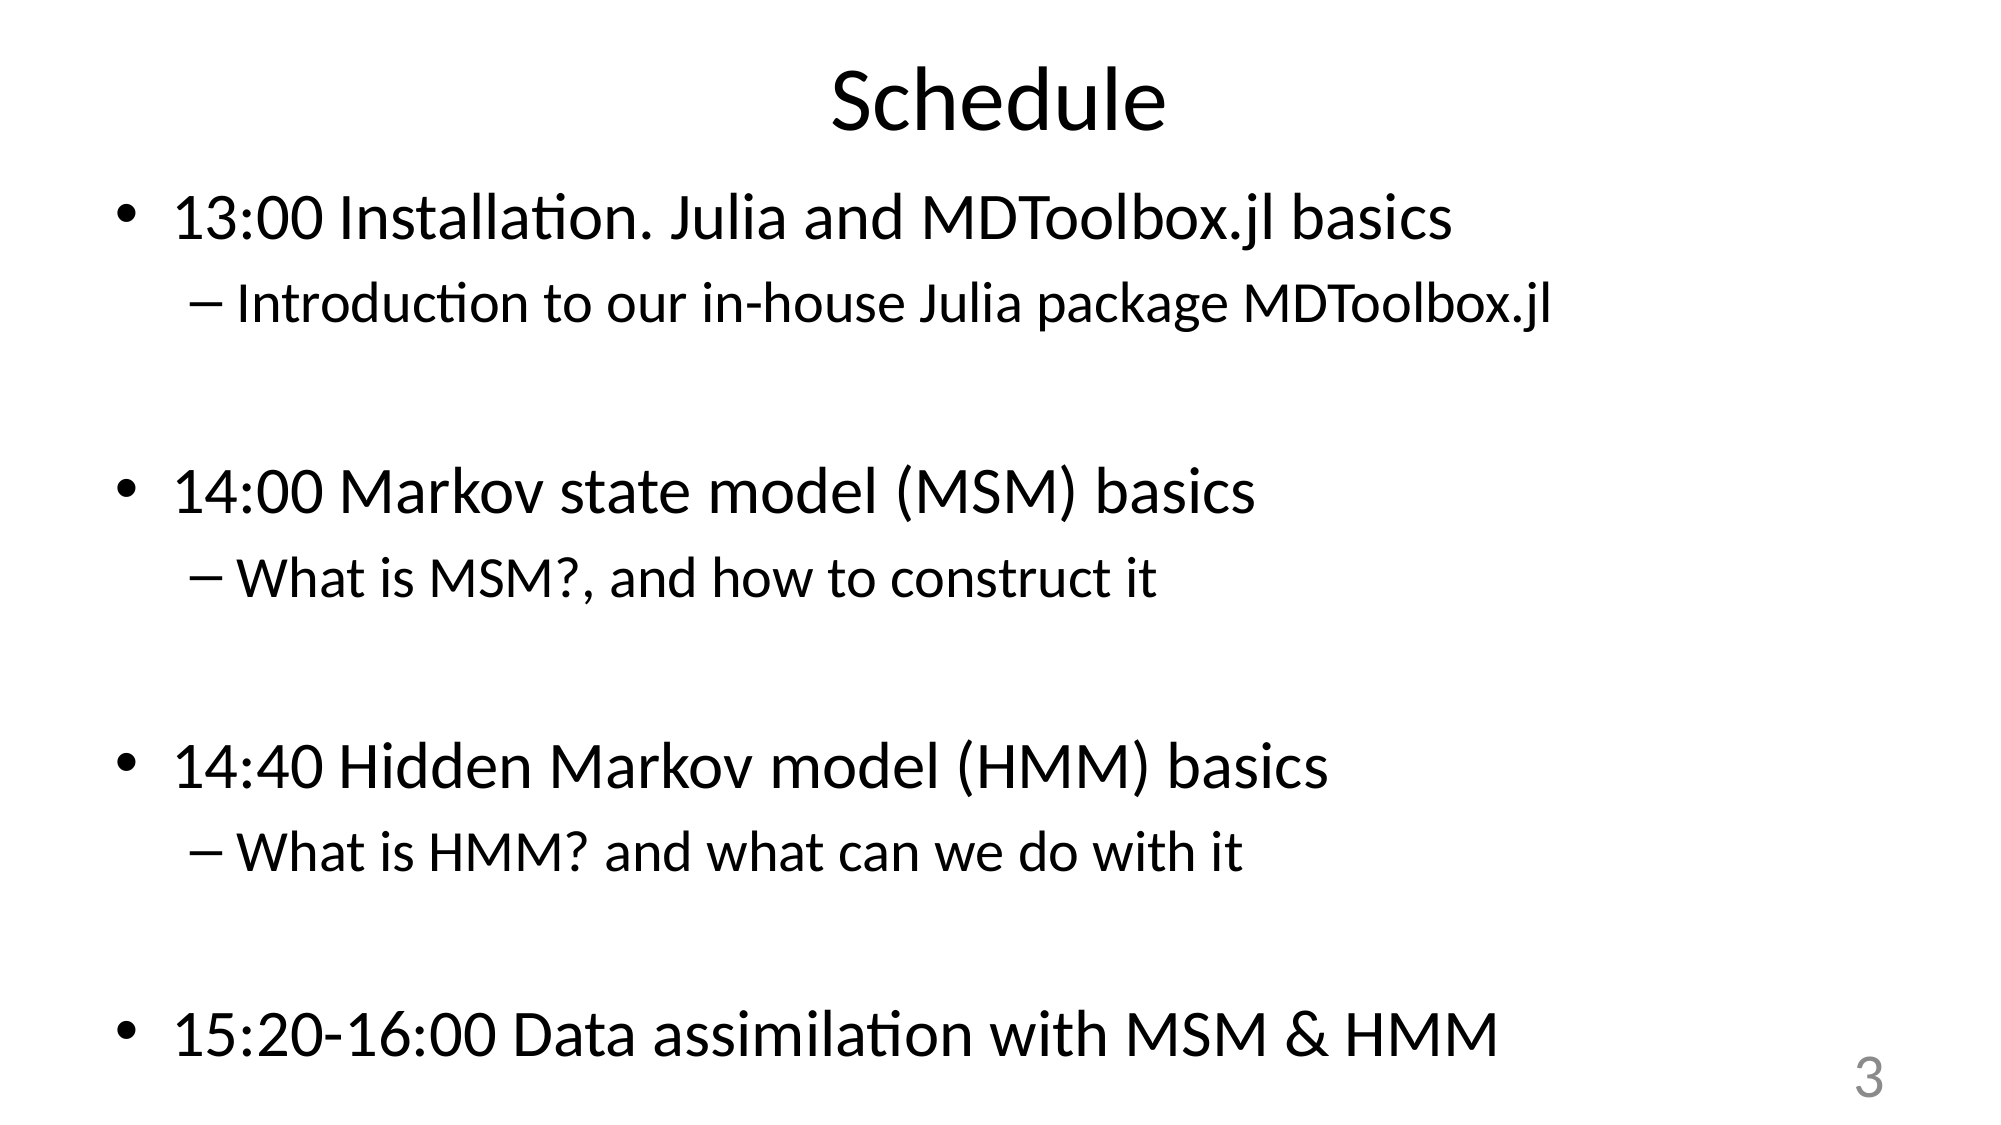

# Schedule
13:00 Installation. Julia and MDToolbox.jl basics
Introduction to our in-house Julia package MDToolbox.jl

14:00 Markov state model (MSM) basics
What is MSM?, and how to construct it

14:40 Hidden Markov model (HMM) basics
What is HMM? and what can we do with it

15:20-16:00 Data assimilation with MSM & HMM
3